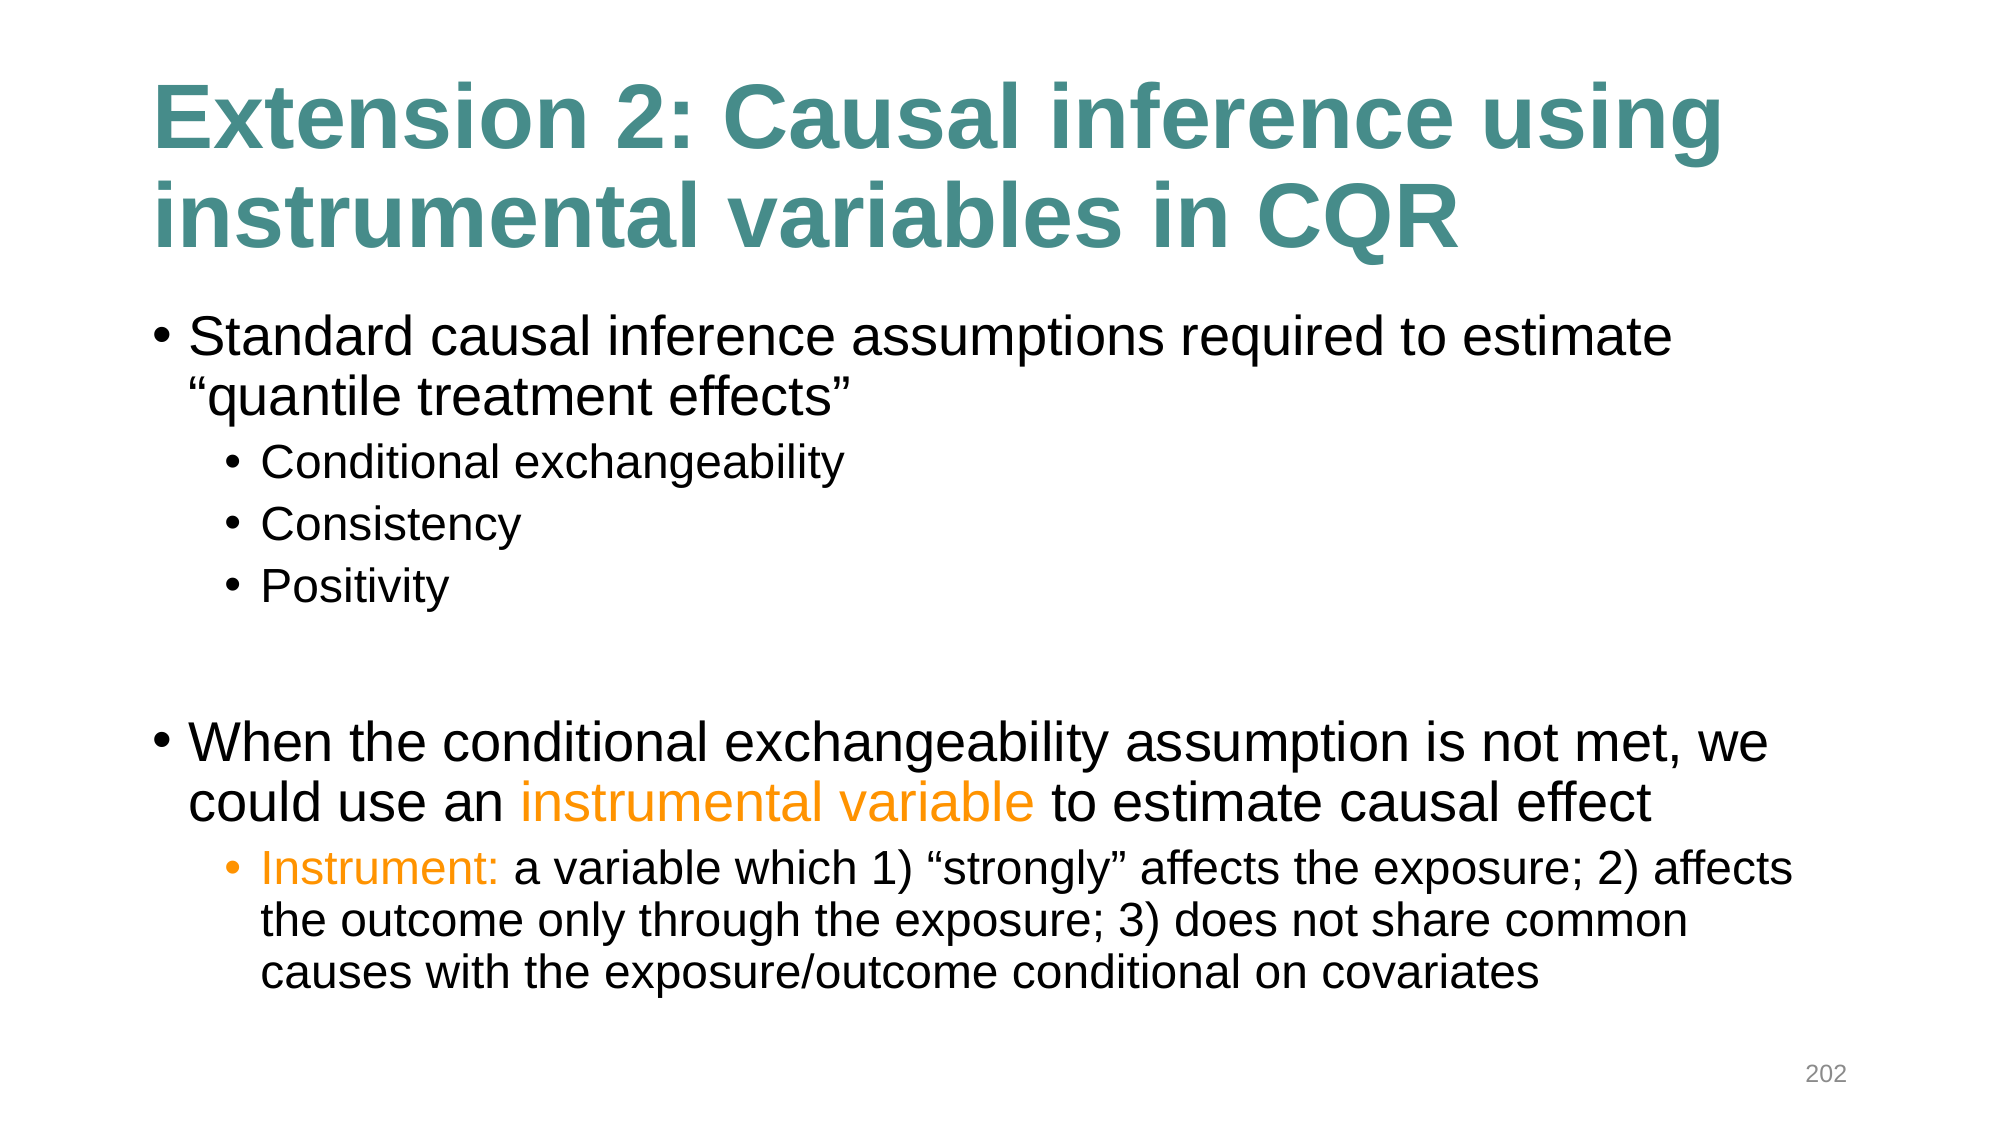

# Extension 2: Causal inference using instrumental variables in CQR
Standard causal inference assumptions required to estimate “quantile treatment effects”
Conditional exchangeability
Consistency
Positivity

When the conditional exchangeability assumption is not met, we could use an instrumental variable to estimate causal effect
Instrument: a variable which 1) “strongly” affects the exposure; 2) affects the outcome only through the exposure; 3) does not share common causes with the exposure/outcome conditional on covariates
202